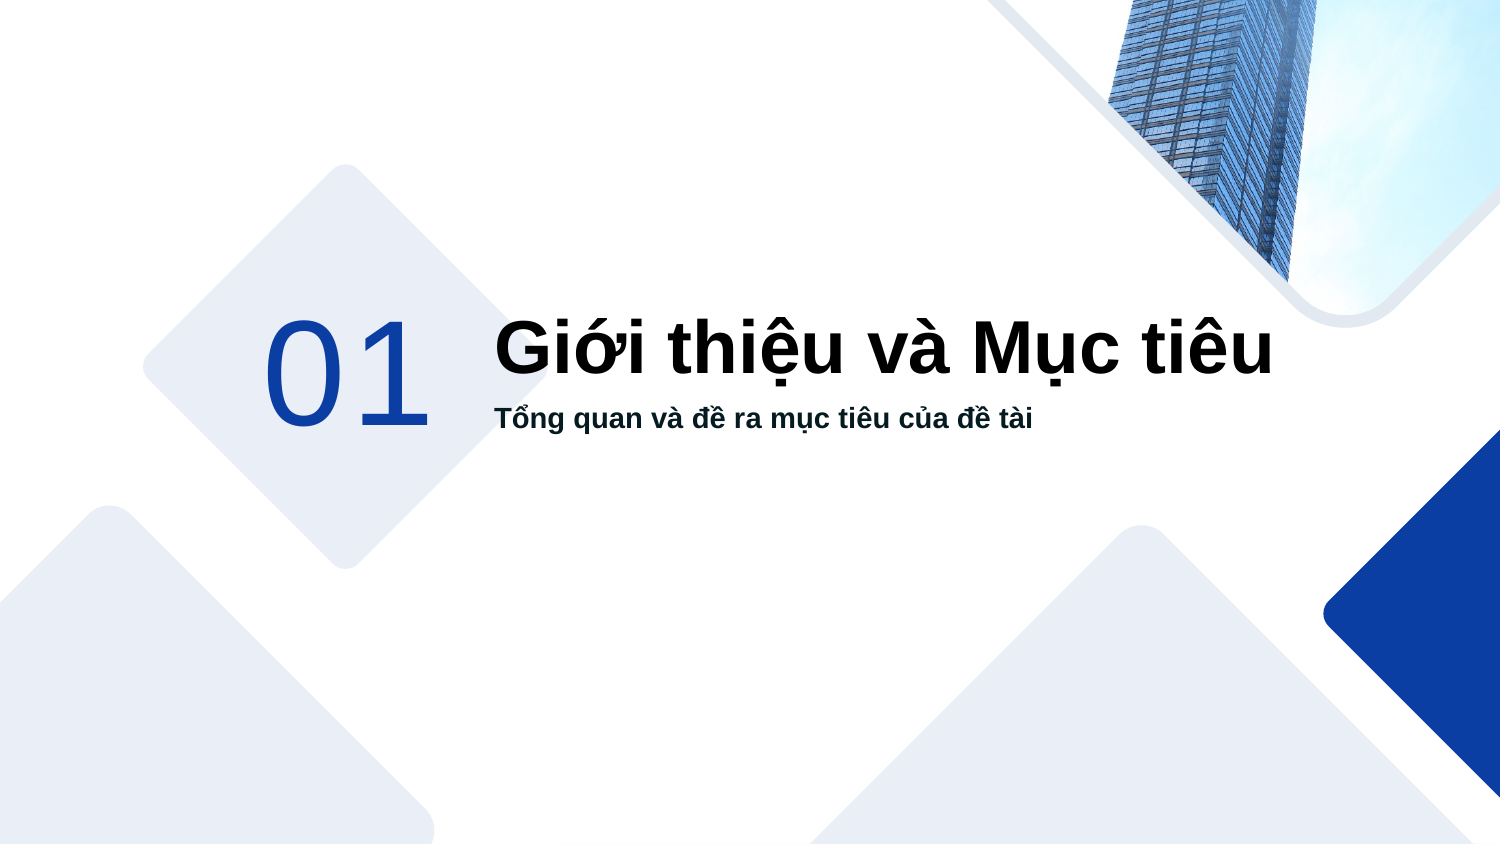

01
Giới thiệu và Mục tiêu
Tổng quan và đề ra mục tiêu của đề tài